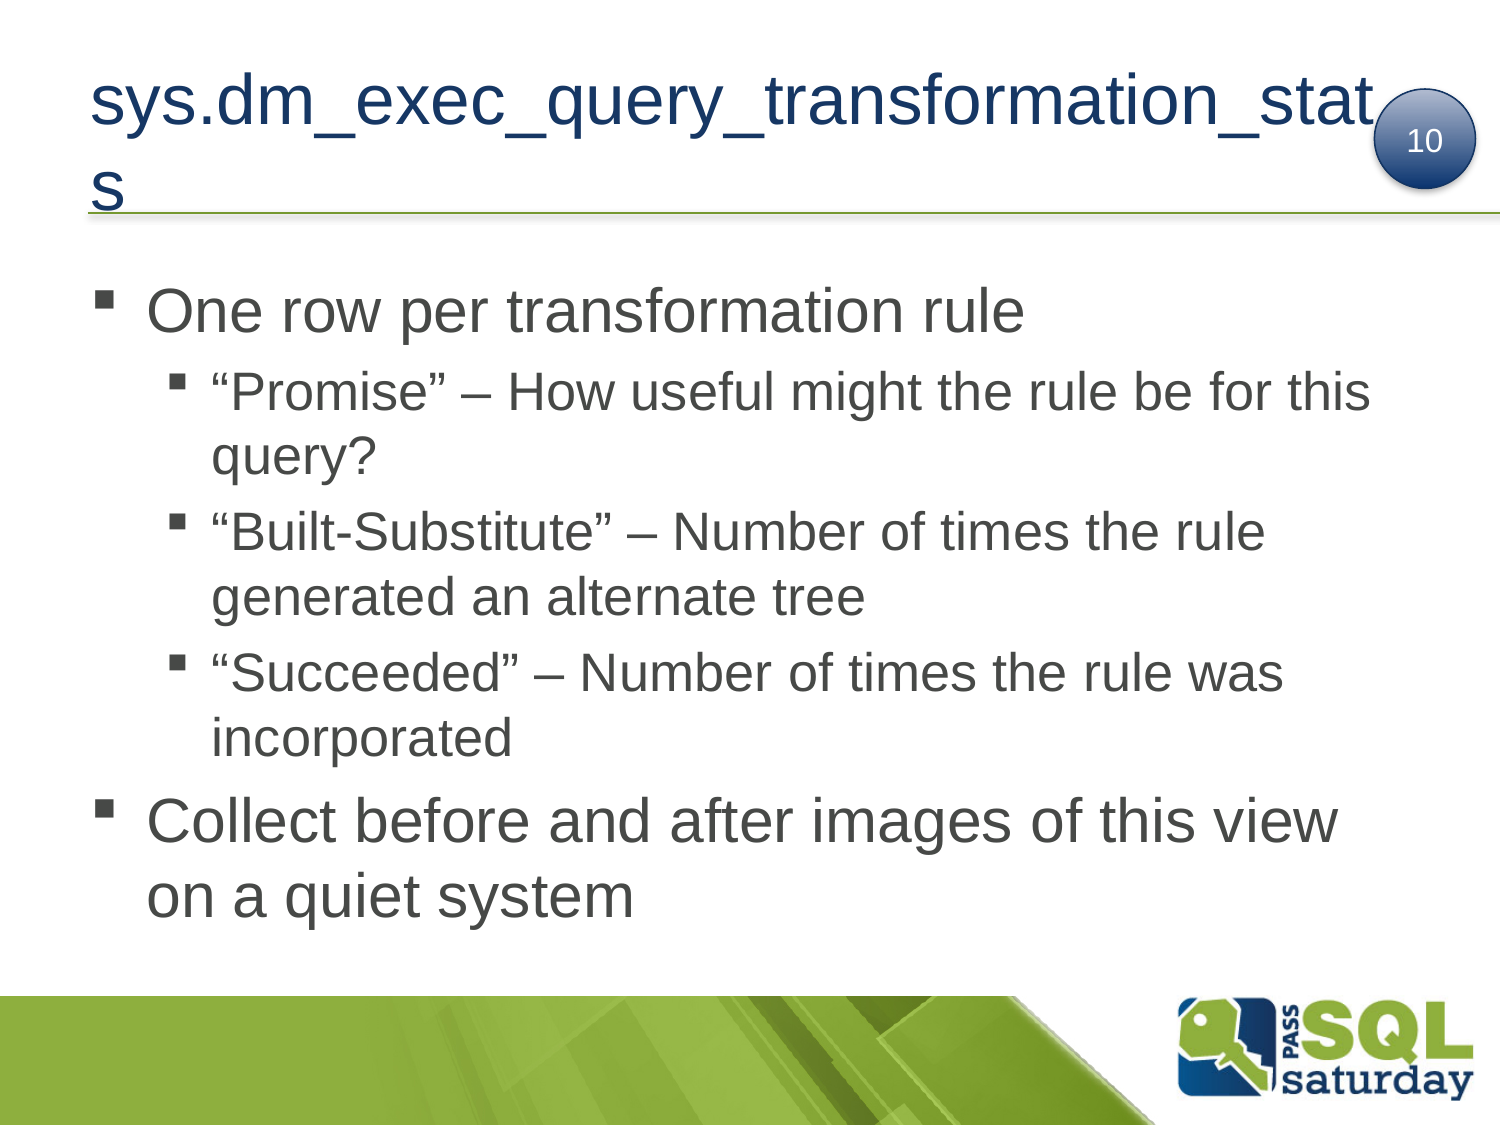

# sys.dm_exec_query_transformation_stats
10
One row per transformation rule
“Promise” – How useful might the rule be for this query?
“Built-Substitute” – Number of times the rule generated an alternate tree
“Succeeded” – Number of times the rule was incorporated
Collect before and after images of this view on a quiet system